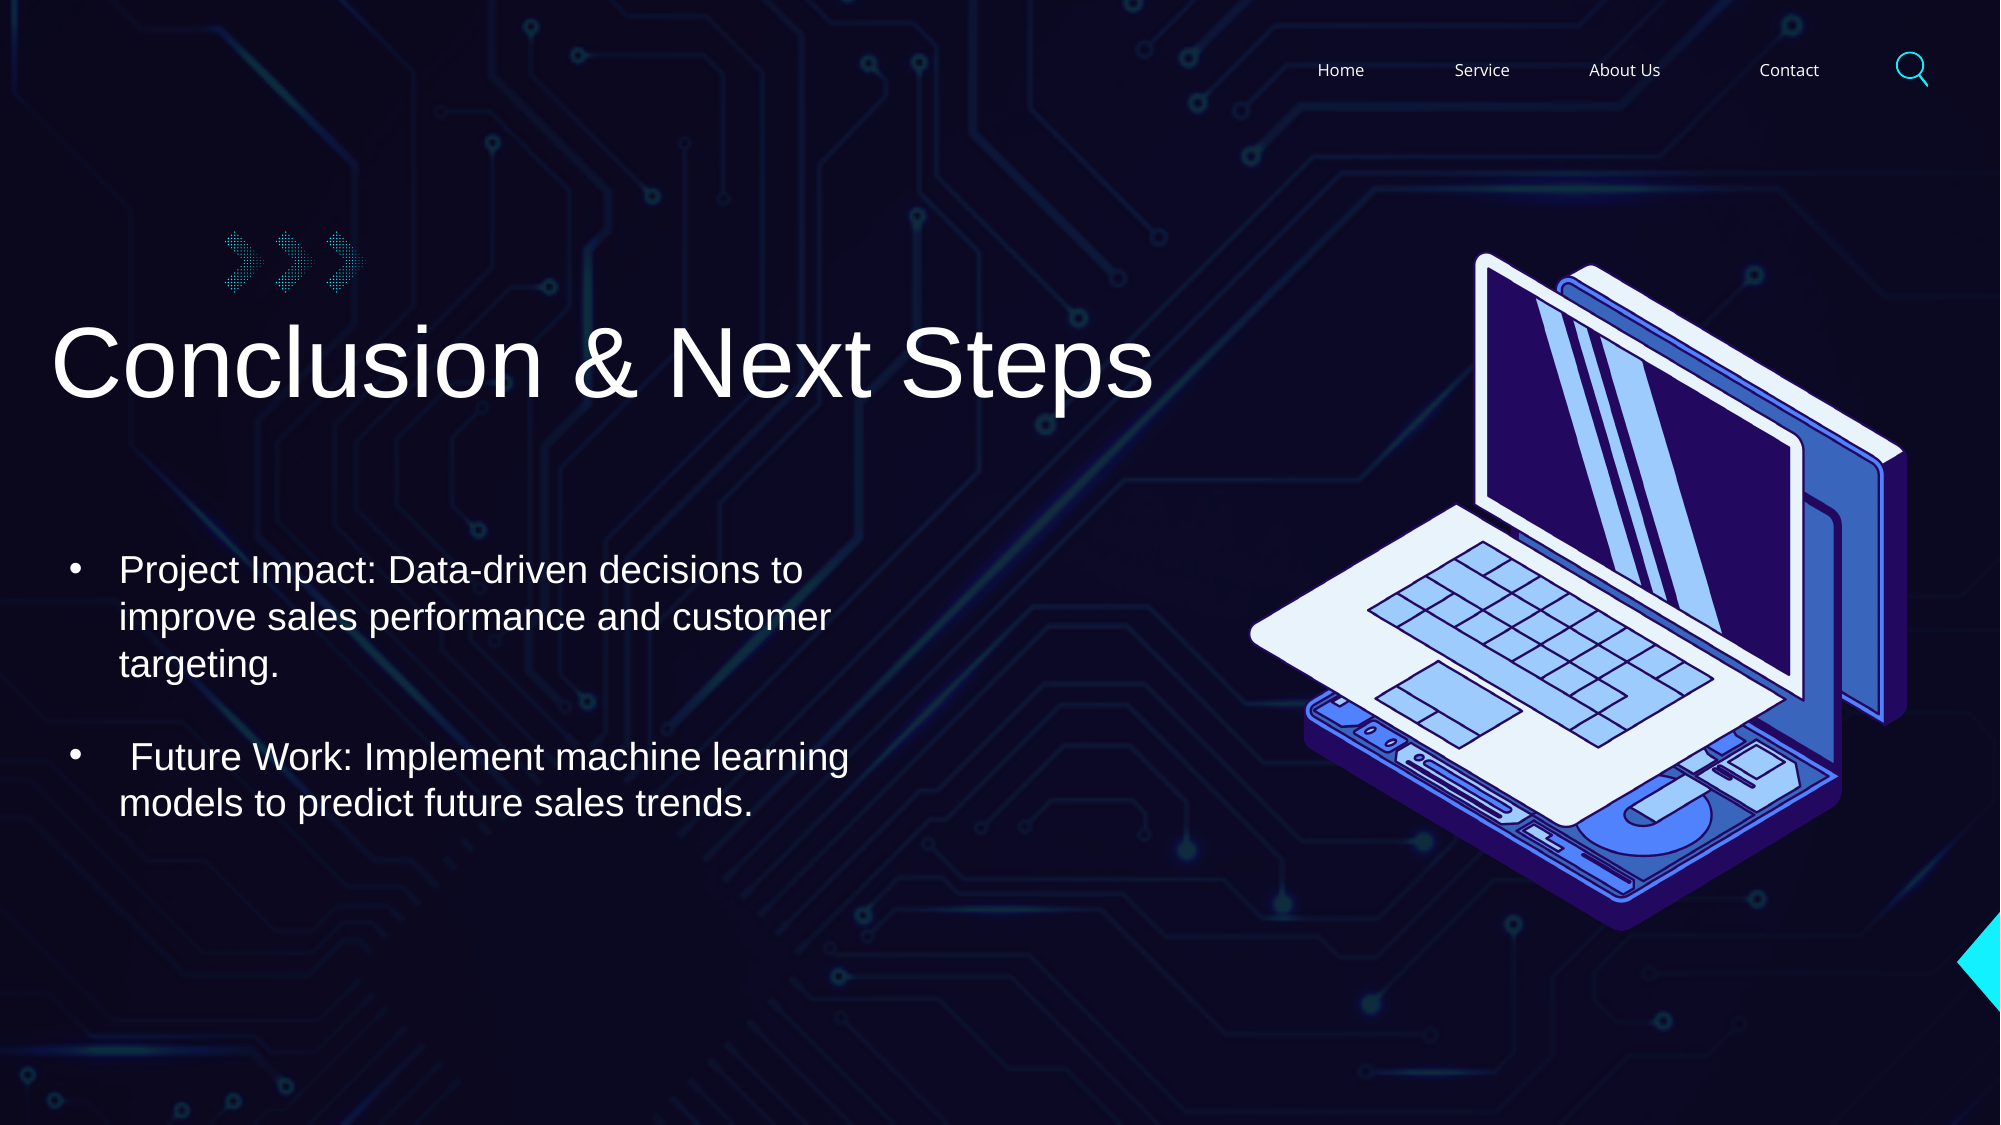

Home
Service
About Us
Contact

Conclusion & Next Steps
Project Impact: Data-driven decisions to improve sales performance and customer targeting.

 Future Work: Implement machine learning models to predict future sales trends.